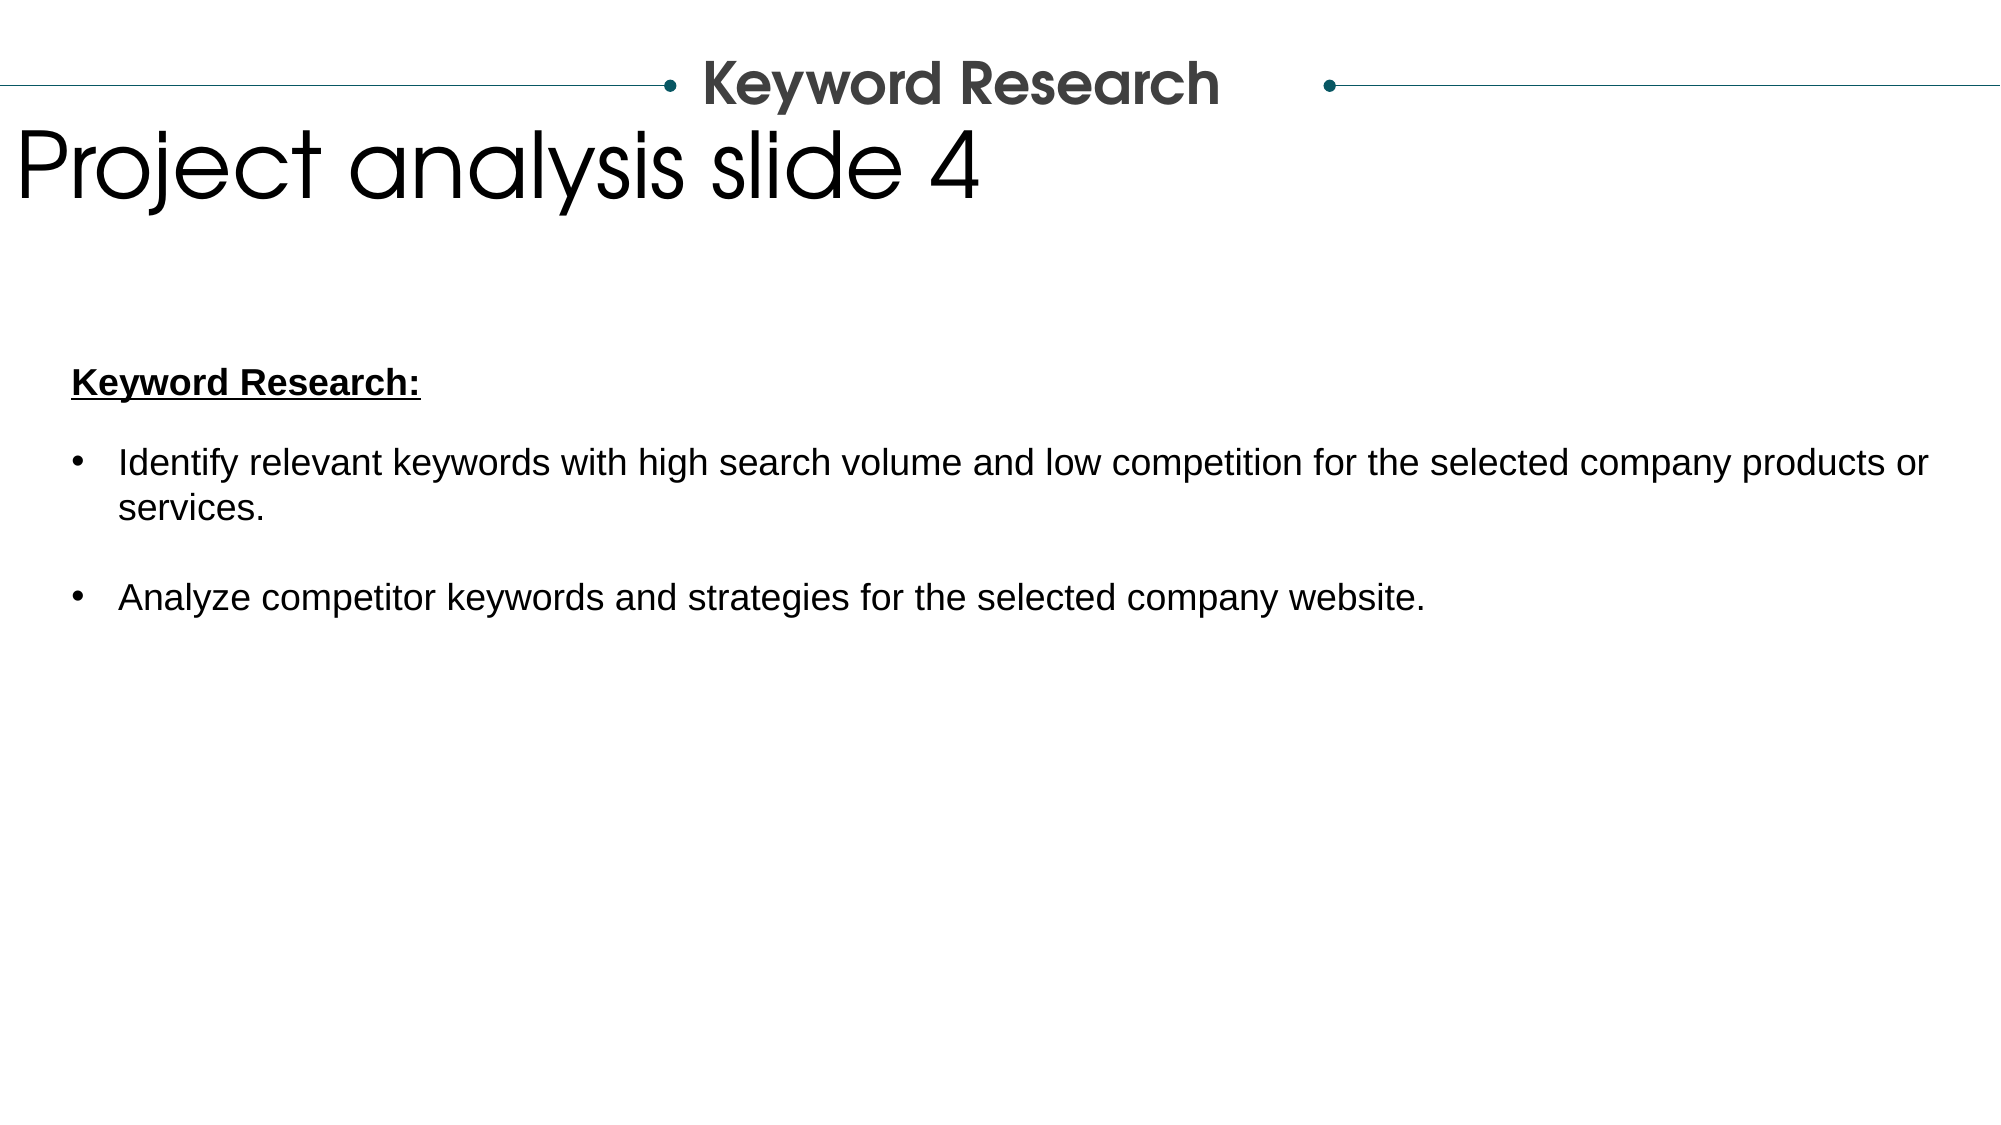

Keyword Research
Project analysis slide 4
Tasks
Keyword Research:

Identify relevant keywords with high search volume and low competition for the selected company products or services.

Analyze competitor keywords and strategies for the selected company website.

Management Objectives
Project Objectives
Implementation Plan
Schedules
Customer Objectives
Resources